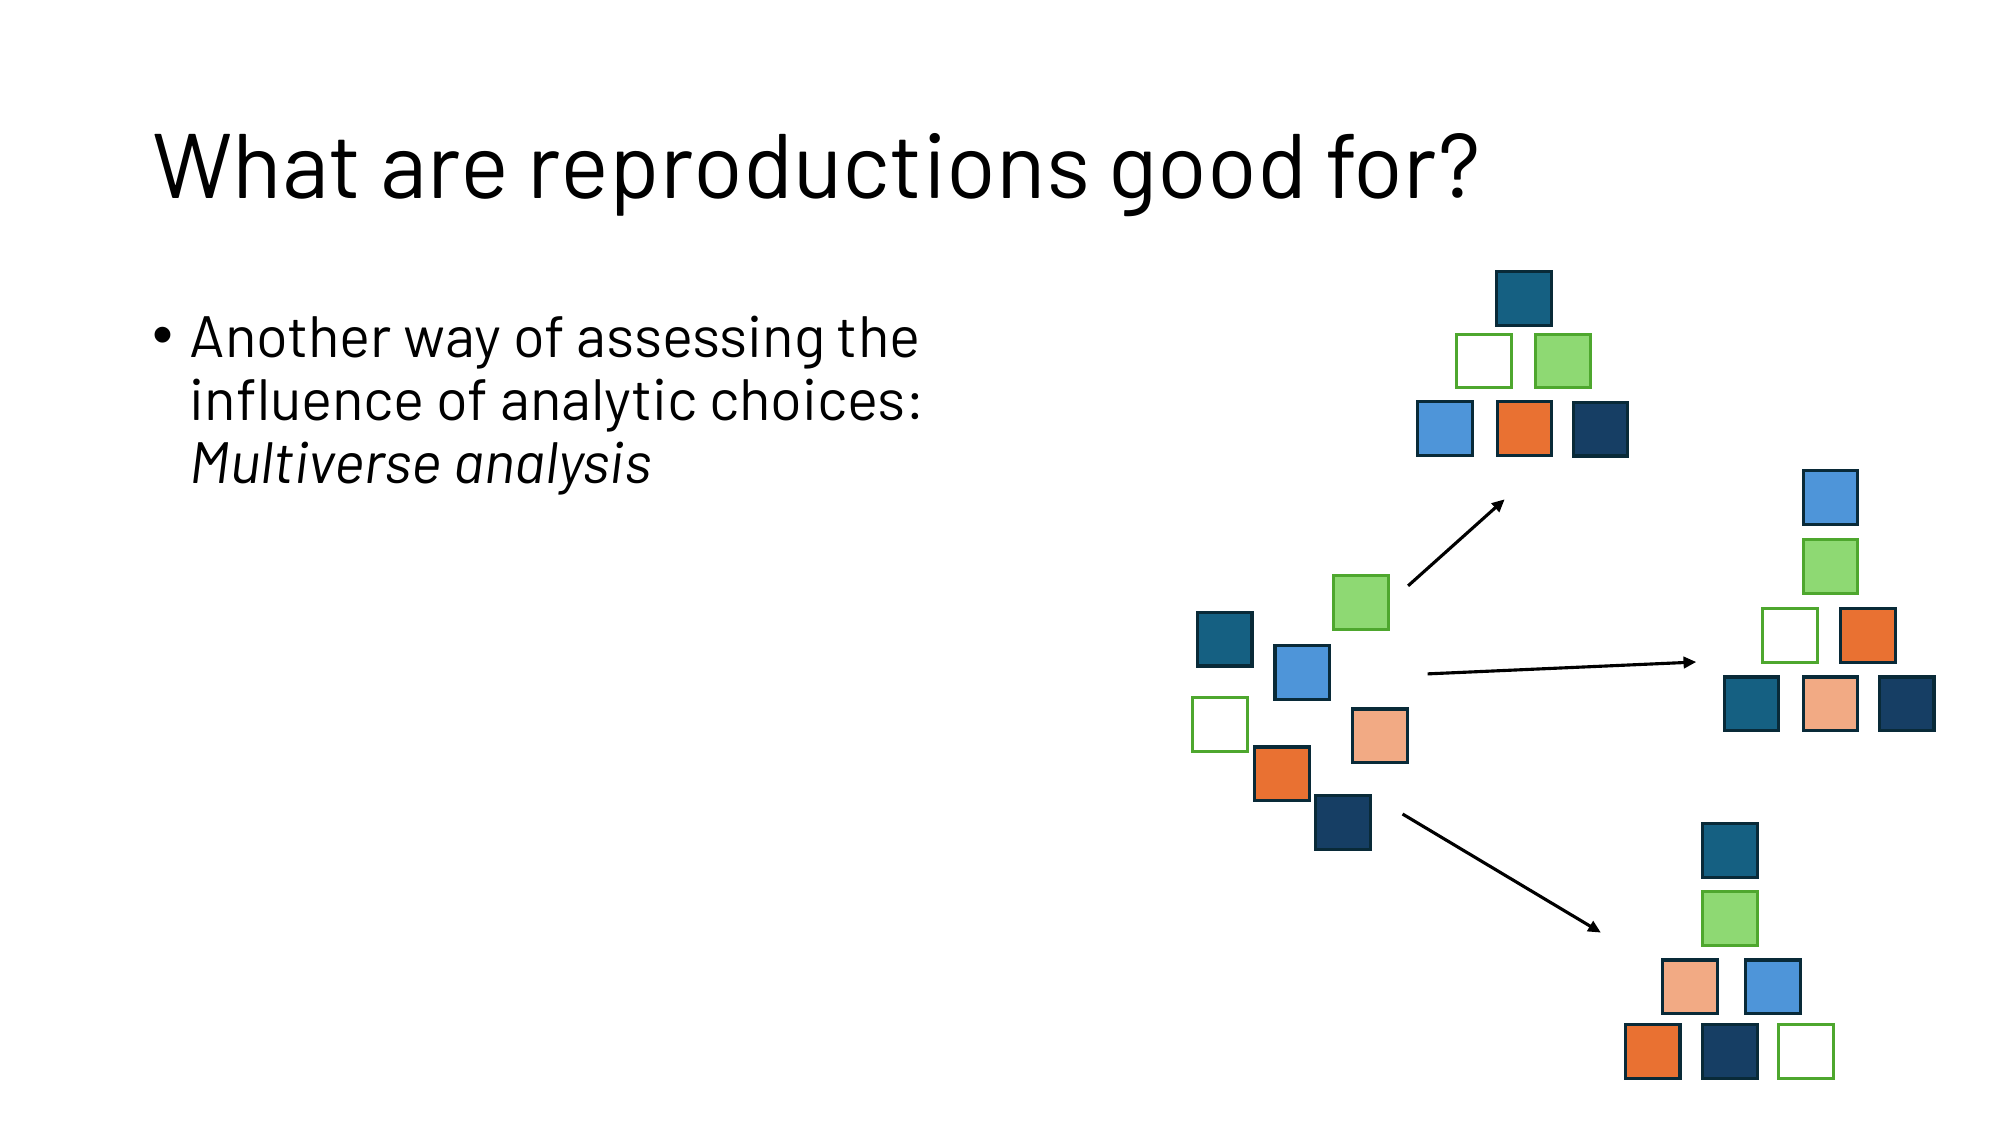

# What are reproductions good for?

Another way of assessing the influence of analytic choices: Multiverse analysis